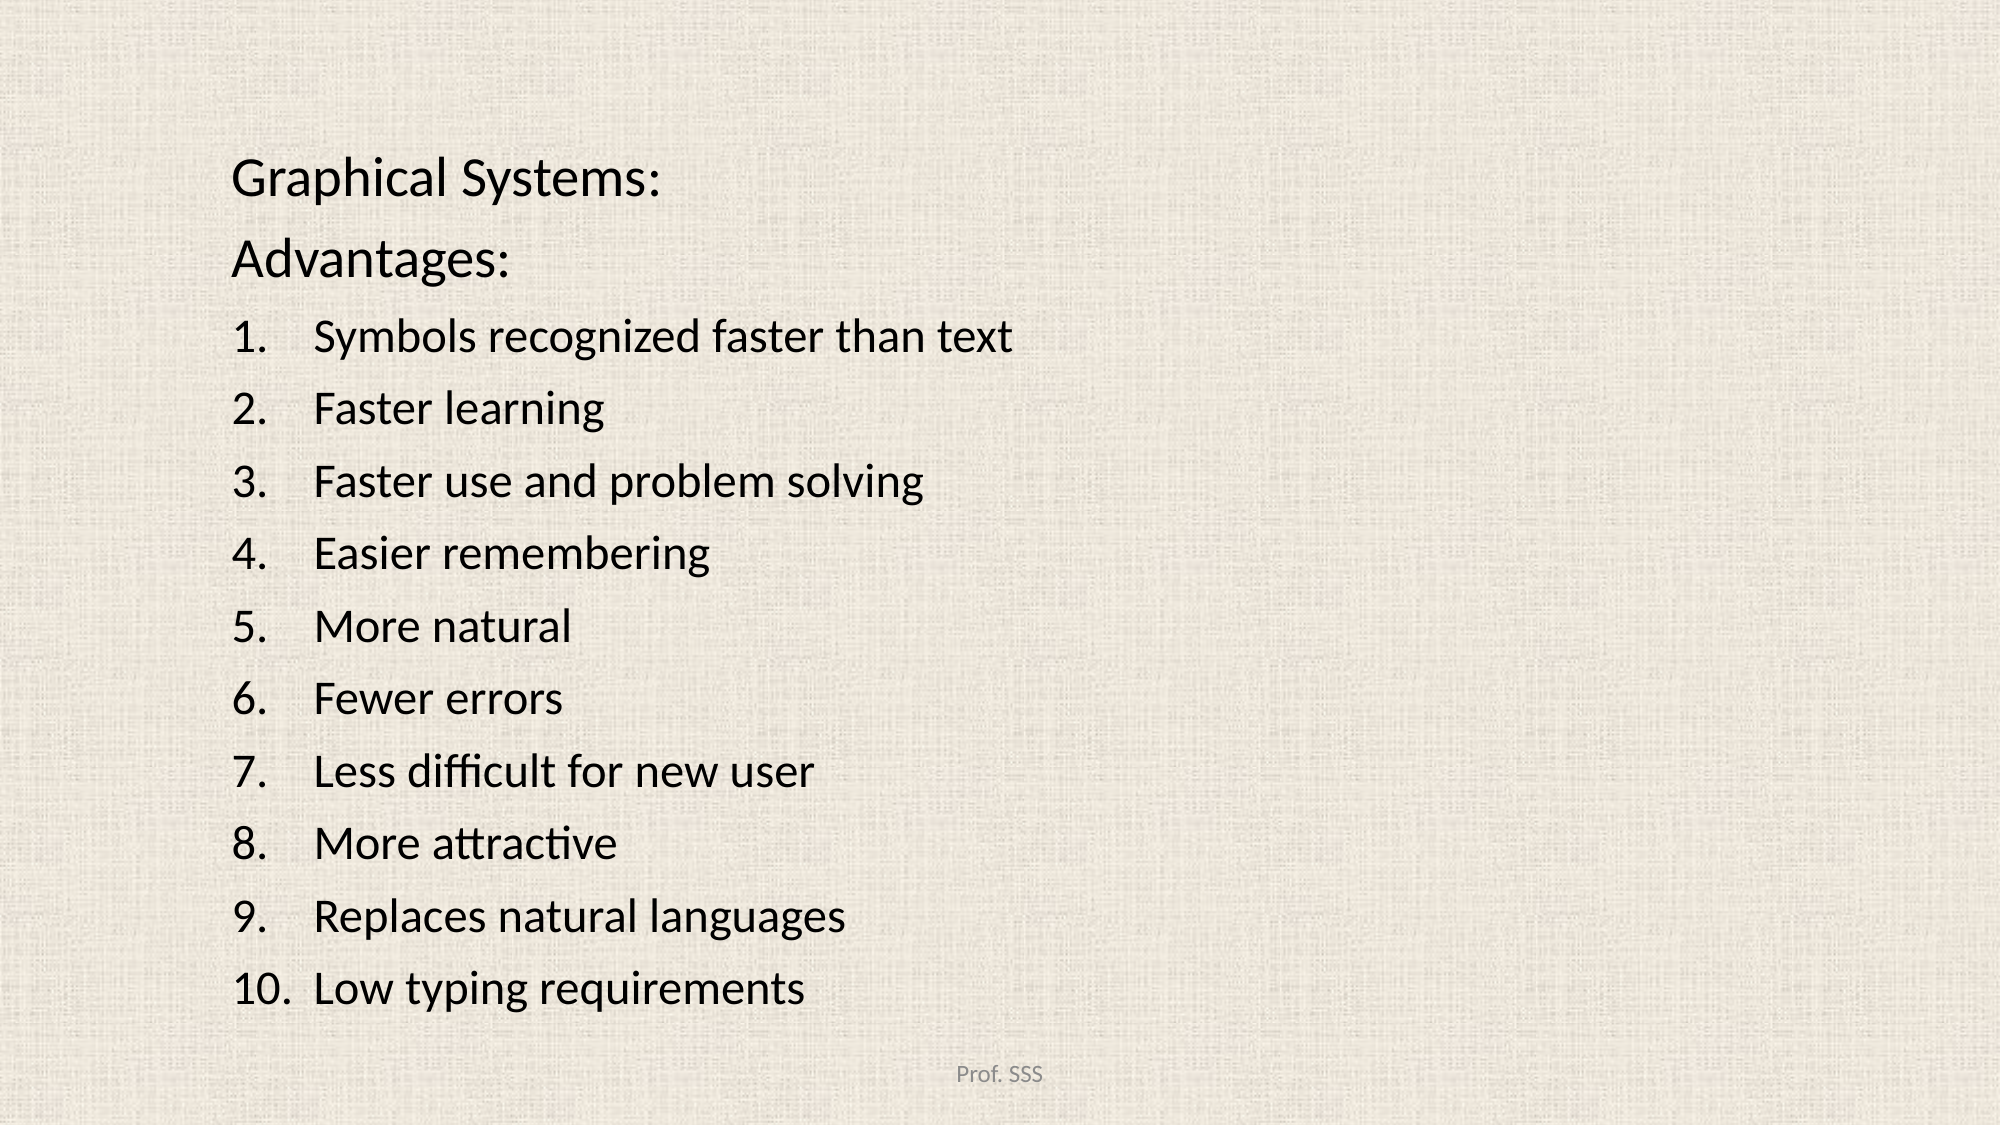

#
Graphical Systems:
Advantages:
Symbols recognized faster than text
Faster learning
Faster use and problem solving
Easier remembering
More natural
Fewer errors
Less difficult for new user
More attractive
Replaces natural languages
Low typing requirements

Prof. SSS